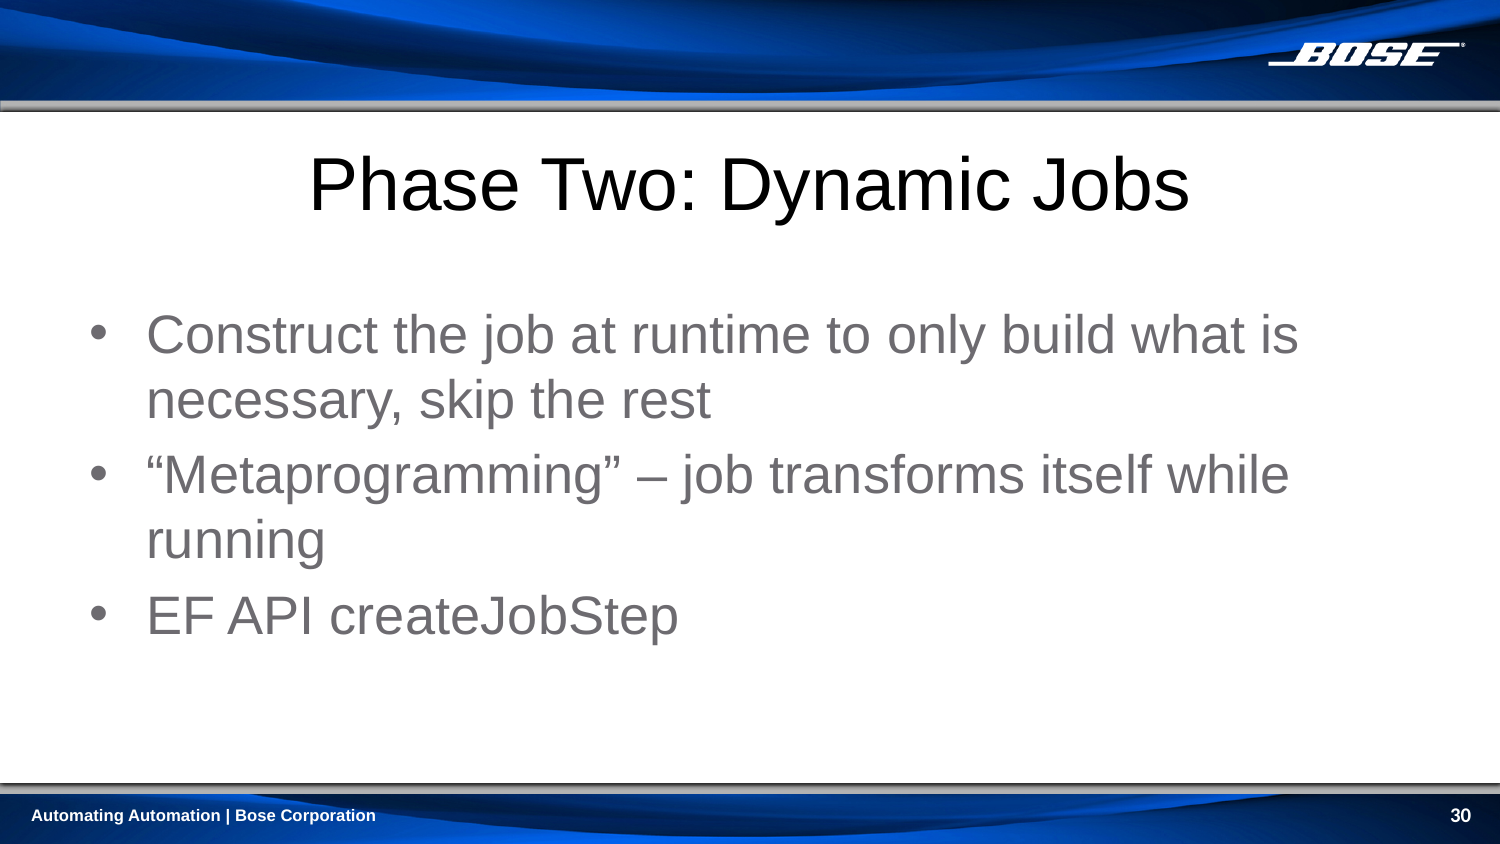

# Phase Two: Dynamic Jobs
Construct the job at runtime to only build what is necessary, skip the rest
“Metaprogramming” – job transforms itself while running
EF API createJobStep